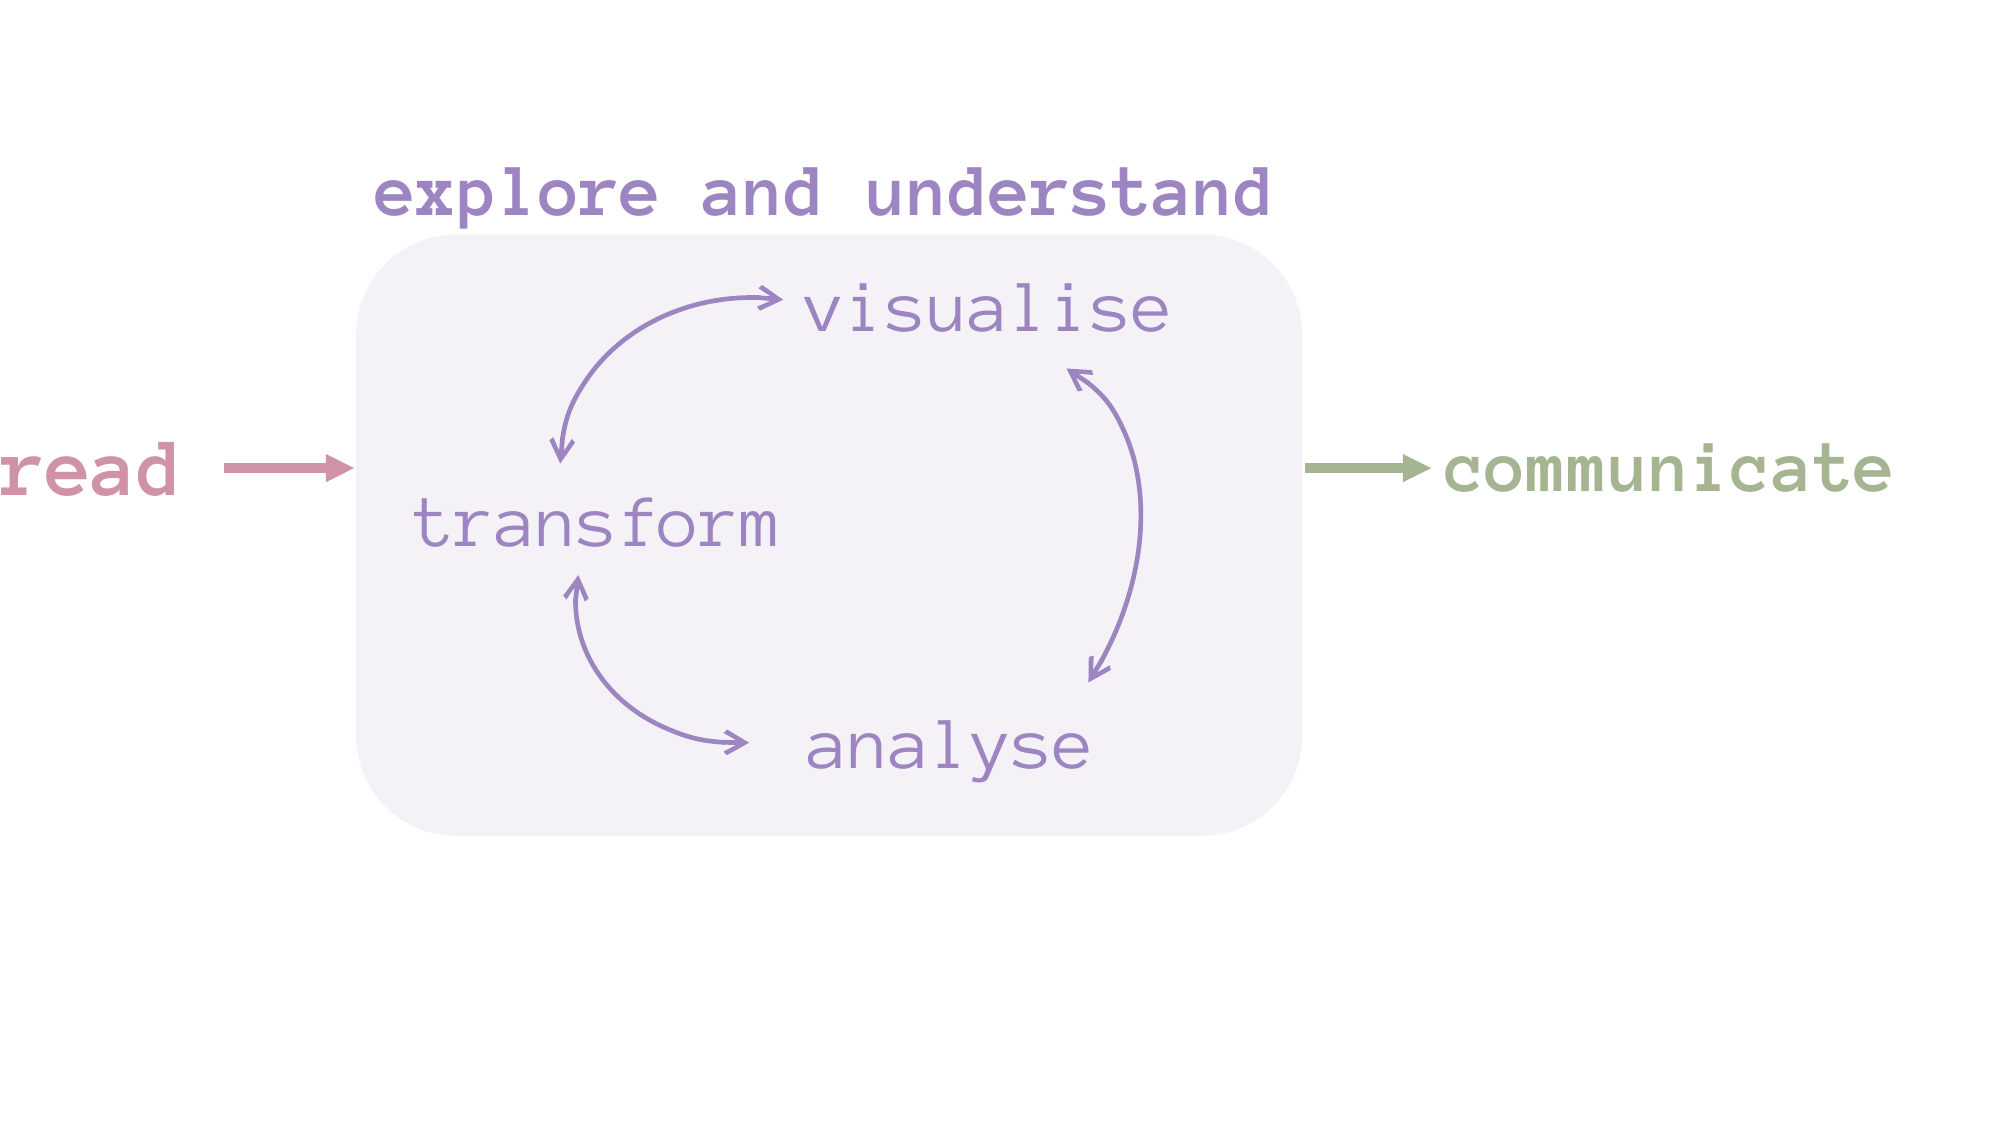

explore and understand
visualise

transform

analyse

communicate
read